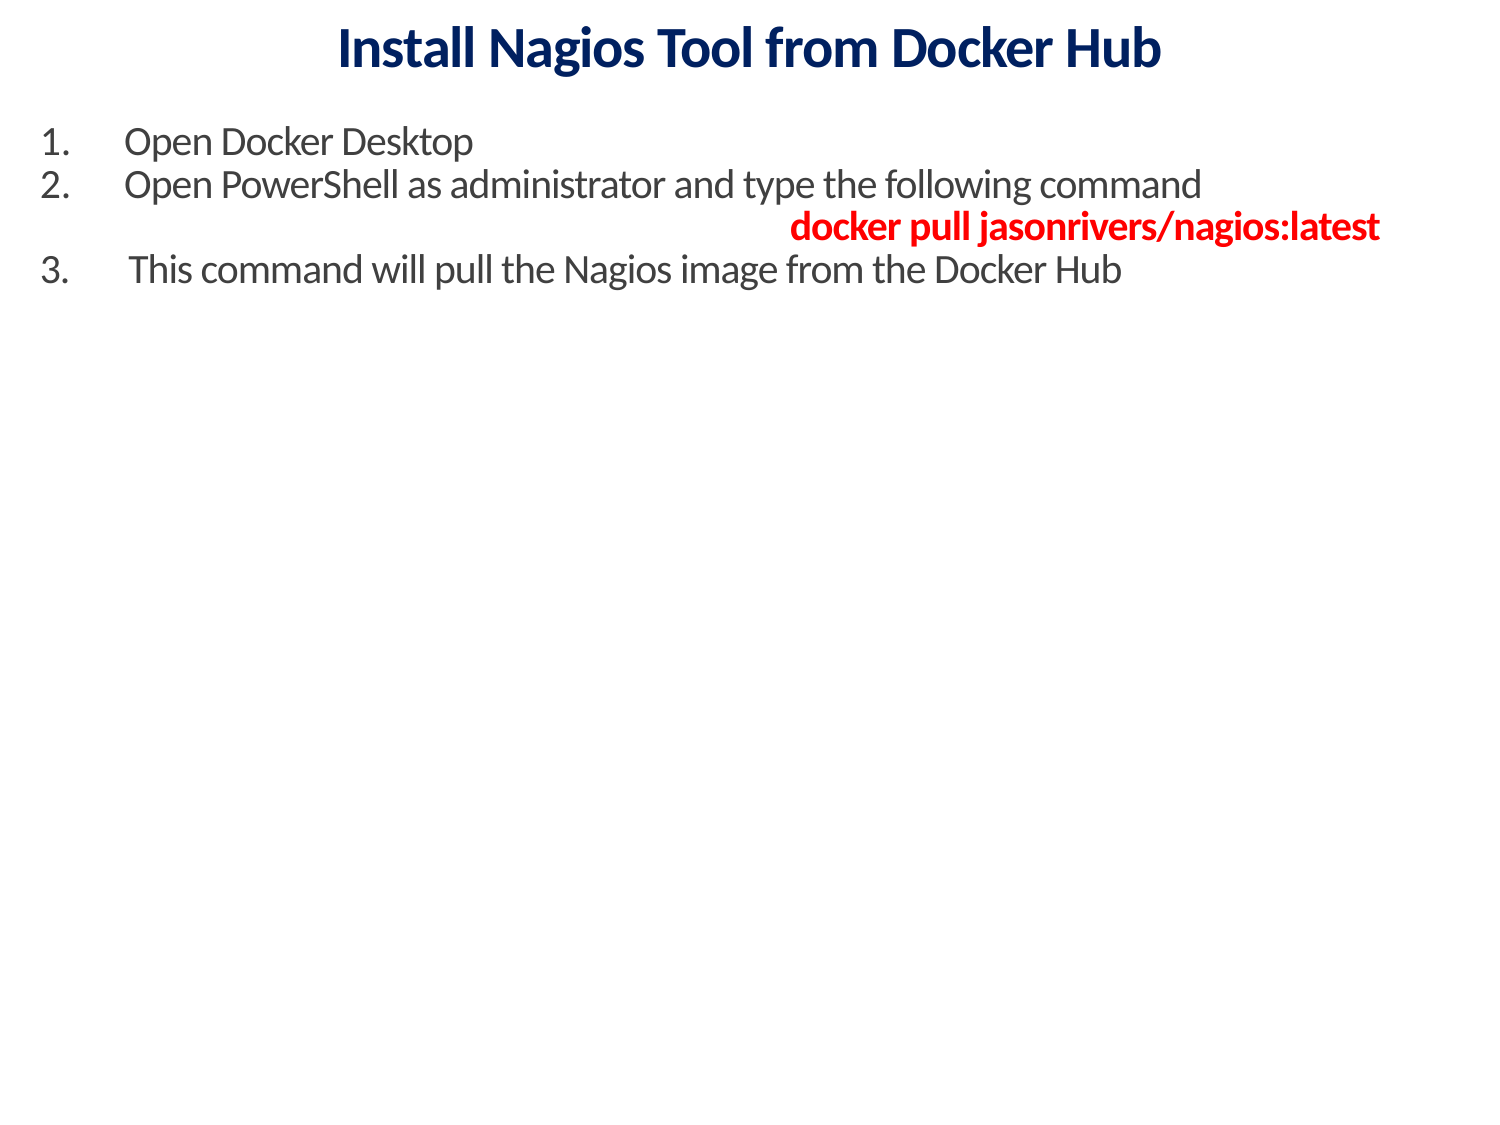

Install Nagios Tool from Docker Hub

Open Docker Desktop
Open PowerShell as administrator and type the following command
					docker pull jasonrivers/nagios:latest
3.       This command will pull the Nagios image from the Docker Hub